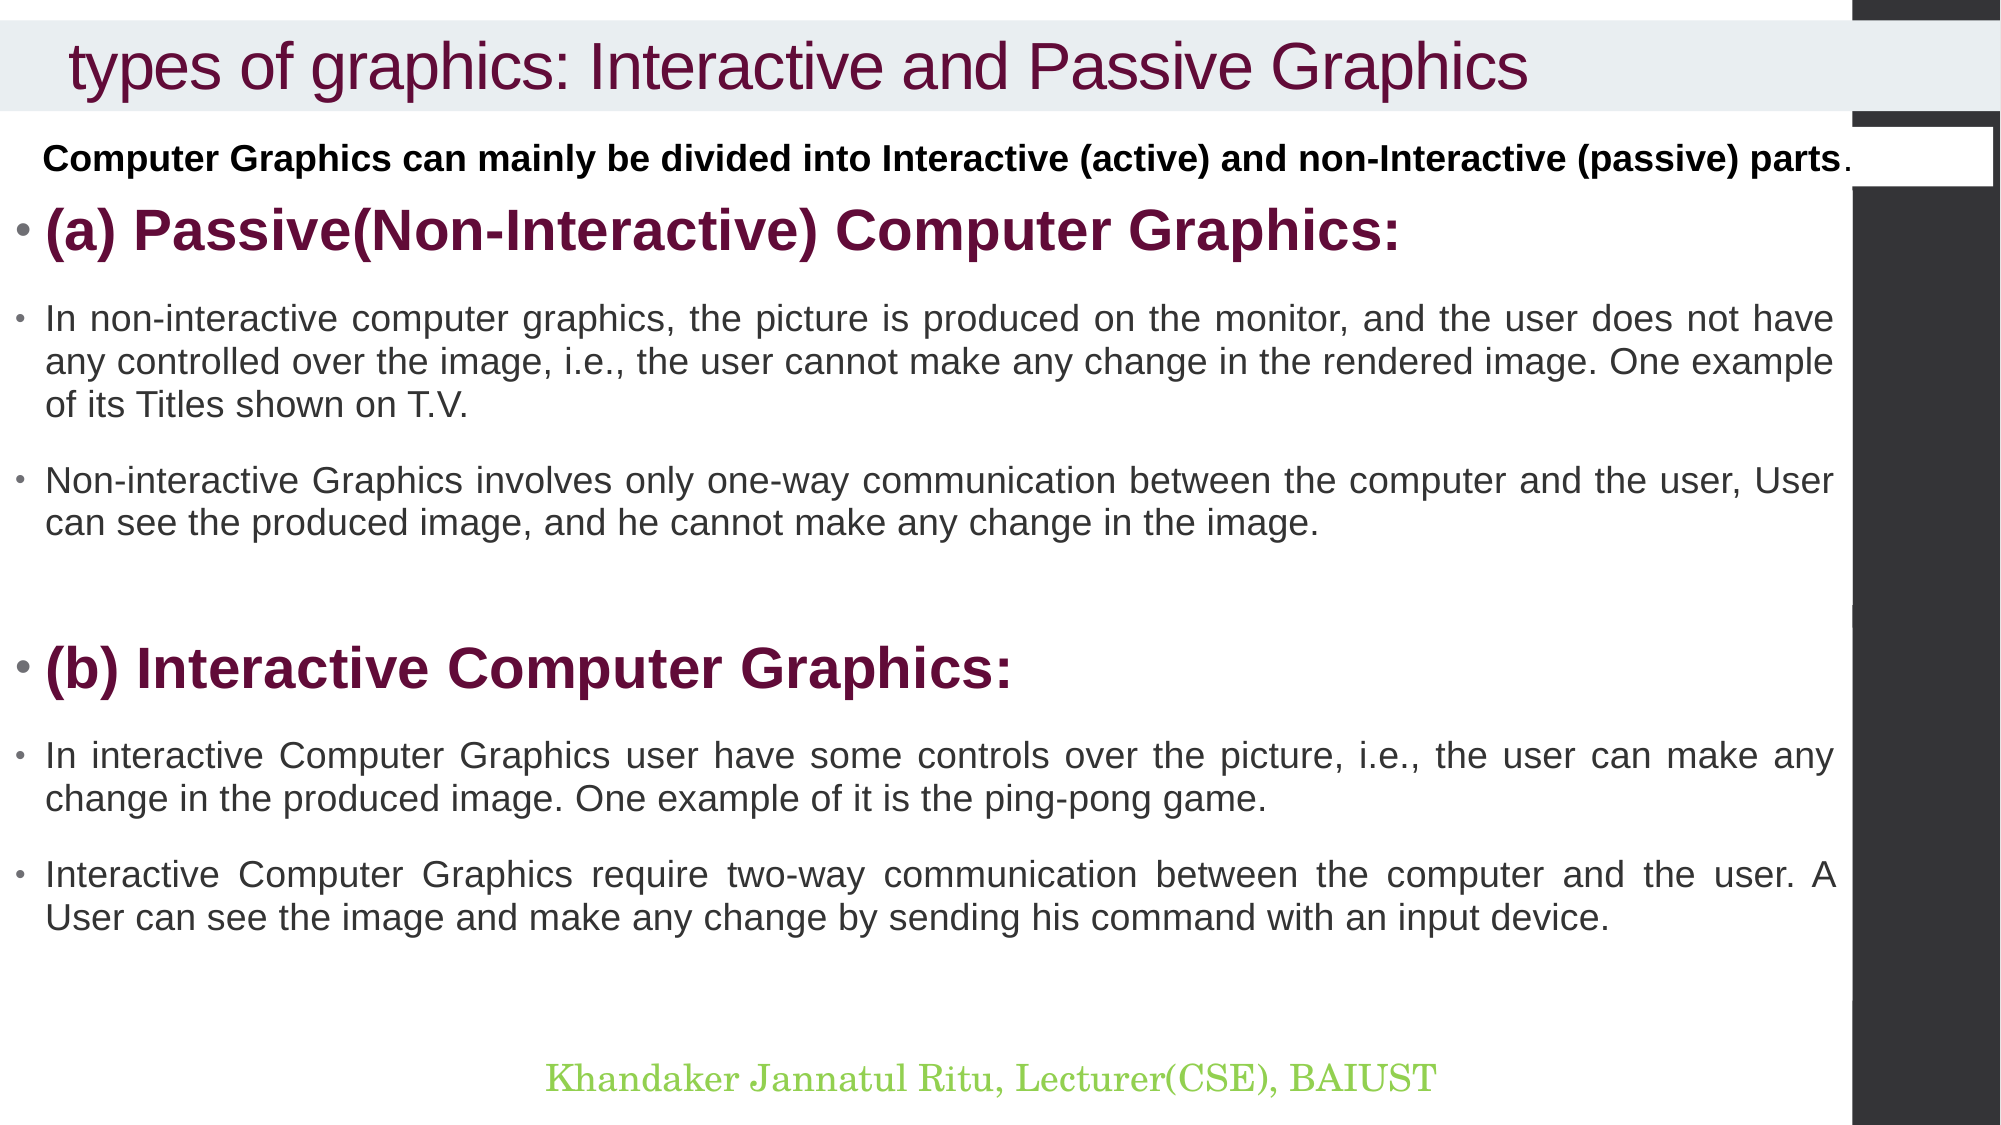

# types of graphics: Interactive and Passive Graphics
  Computer Graphics can mainly be divided into Interactive (active) and non-Interactive (passive) parts.
(a) Passive(Non-Interactive) Computer Graphics:
In non-interactive computer graphics, the picture is produced on the monitor, and the user does not have any controlled over the image, i.e., the user cannot make any change in the rendered image. One example of its Titles shown on T.V.
Non-interactive Graphics involves only one-way communication between the computer and the user, User can see the produced image, and he cannot make any change in the image.
(b) Interactive Computer Graphics:
In interactive Computer Graphics user have some controls over the picture, i.e., the user can make any change in the produced image. One example of it is the ping-pong game.
Interactive Computer Graphics require two-way communication between the computer and the user. A User can see the image and make any change by sending his command with an input device.
Khandaker Jannatul Ritu, Lecturer(CSE), BAIUST